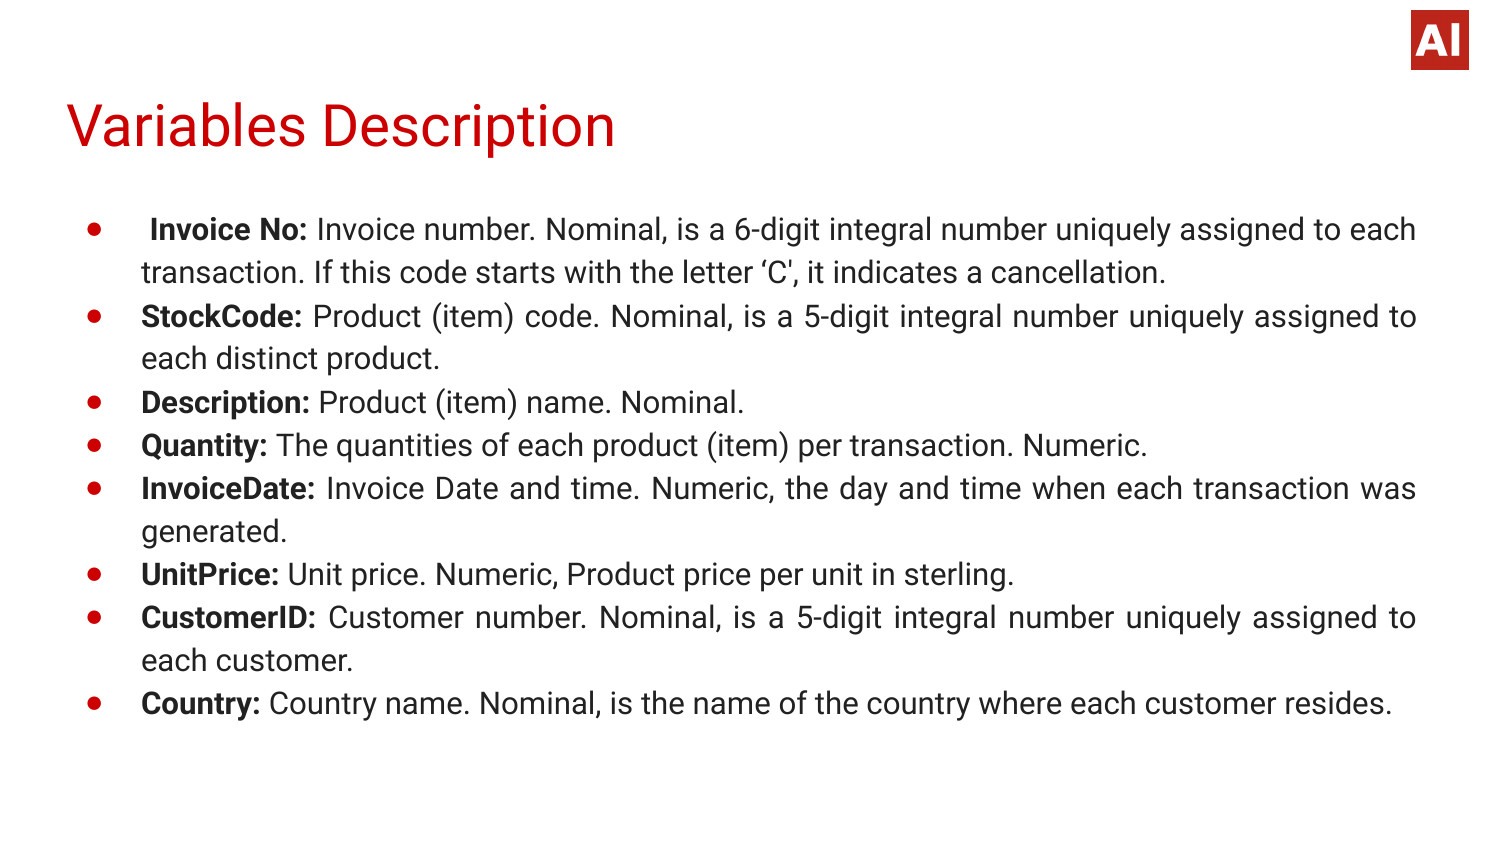

# Variables Description
 Invoice No: Invoice number. Nominal, is a 6-digit integral number uniquely assigned to each transaction. If this code starts with the letter ‘C', it indicates a cancellation.
StockCode: Product (item) code. Nominal, is a 5-digit integral number uniquely assigned to each distinct product.
Description: Product (item) name. Nominal.
Quantity: The quantities of each product (item) per transaction. Numeric.
InvoiceDate: Invoice Date and time. Numeric, the day and time when each transaction was generated.
UnitPrice: Unit price. Numeric, Product price per unit in sterling.
CustomerID: Customer number. Nominal, is a 5-digit integral number uniquely assigned to each customer.
Country: Country name. Nominal, is the name of the country where each customer resides.